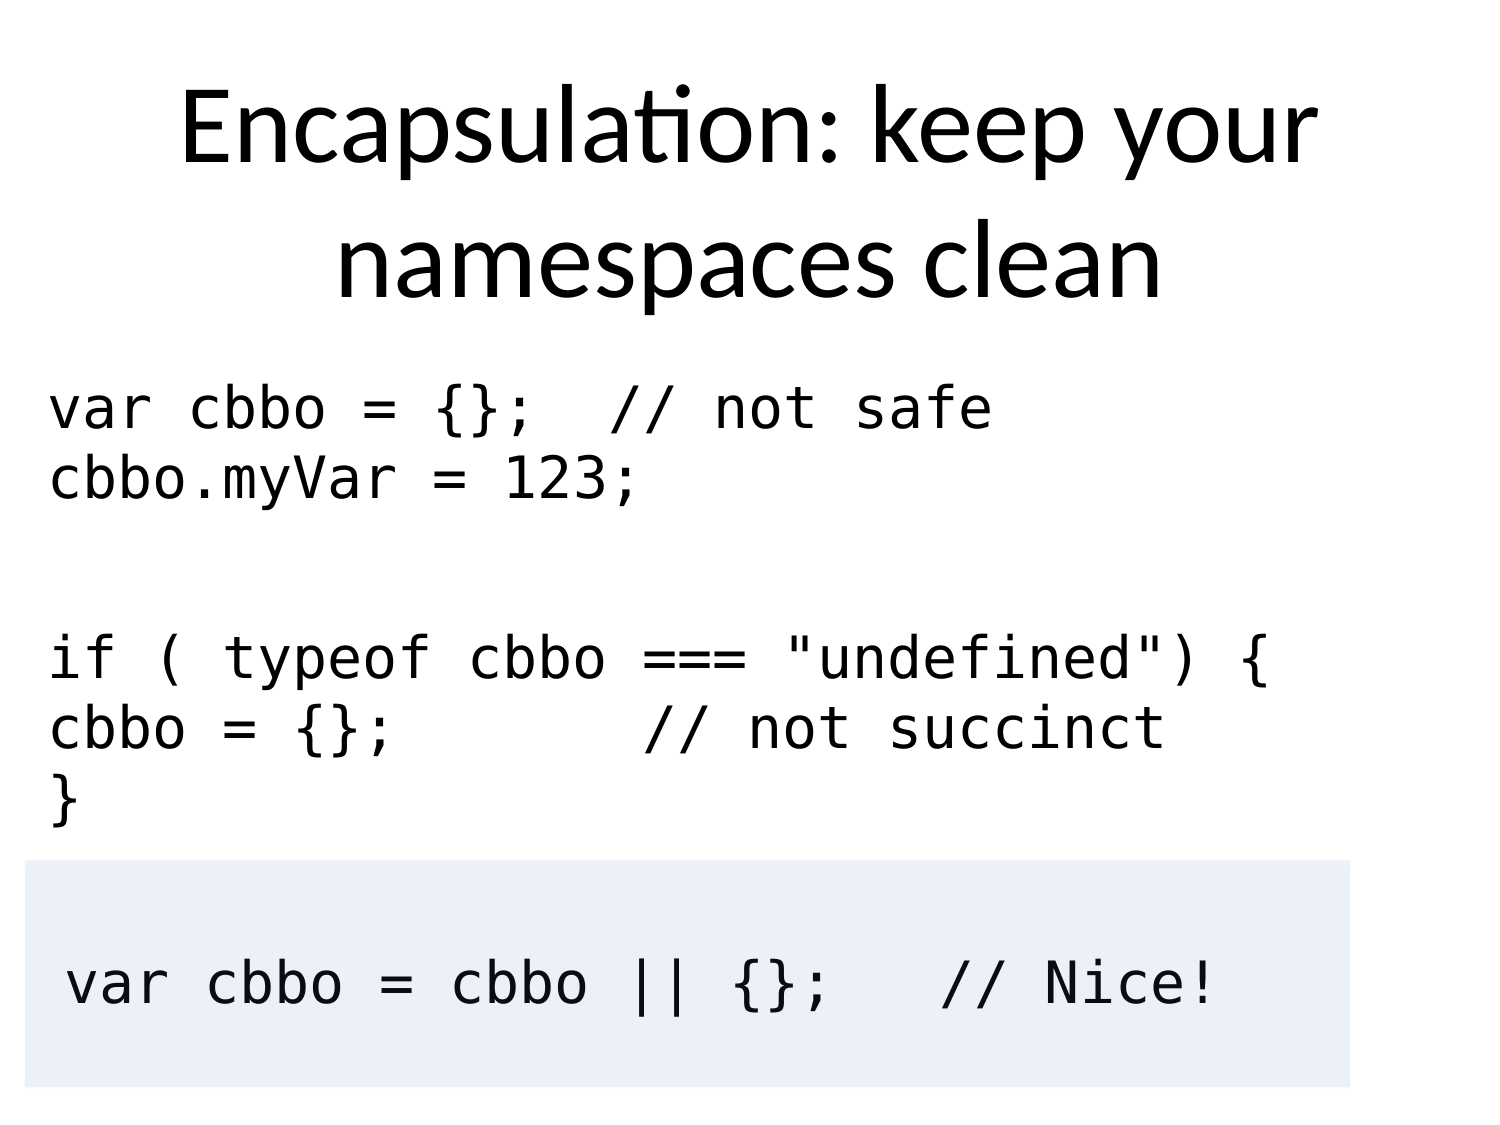

# Encapsulation: keep your namespaces clean
var cbbo = {};  // not safe
cbbo.myVar = 123;
if ( typeof cbbo === "undefined") {
cbbo = {};       // not succinct
}

var cbbo = cbbo || {};   // Nice!